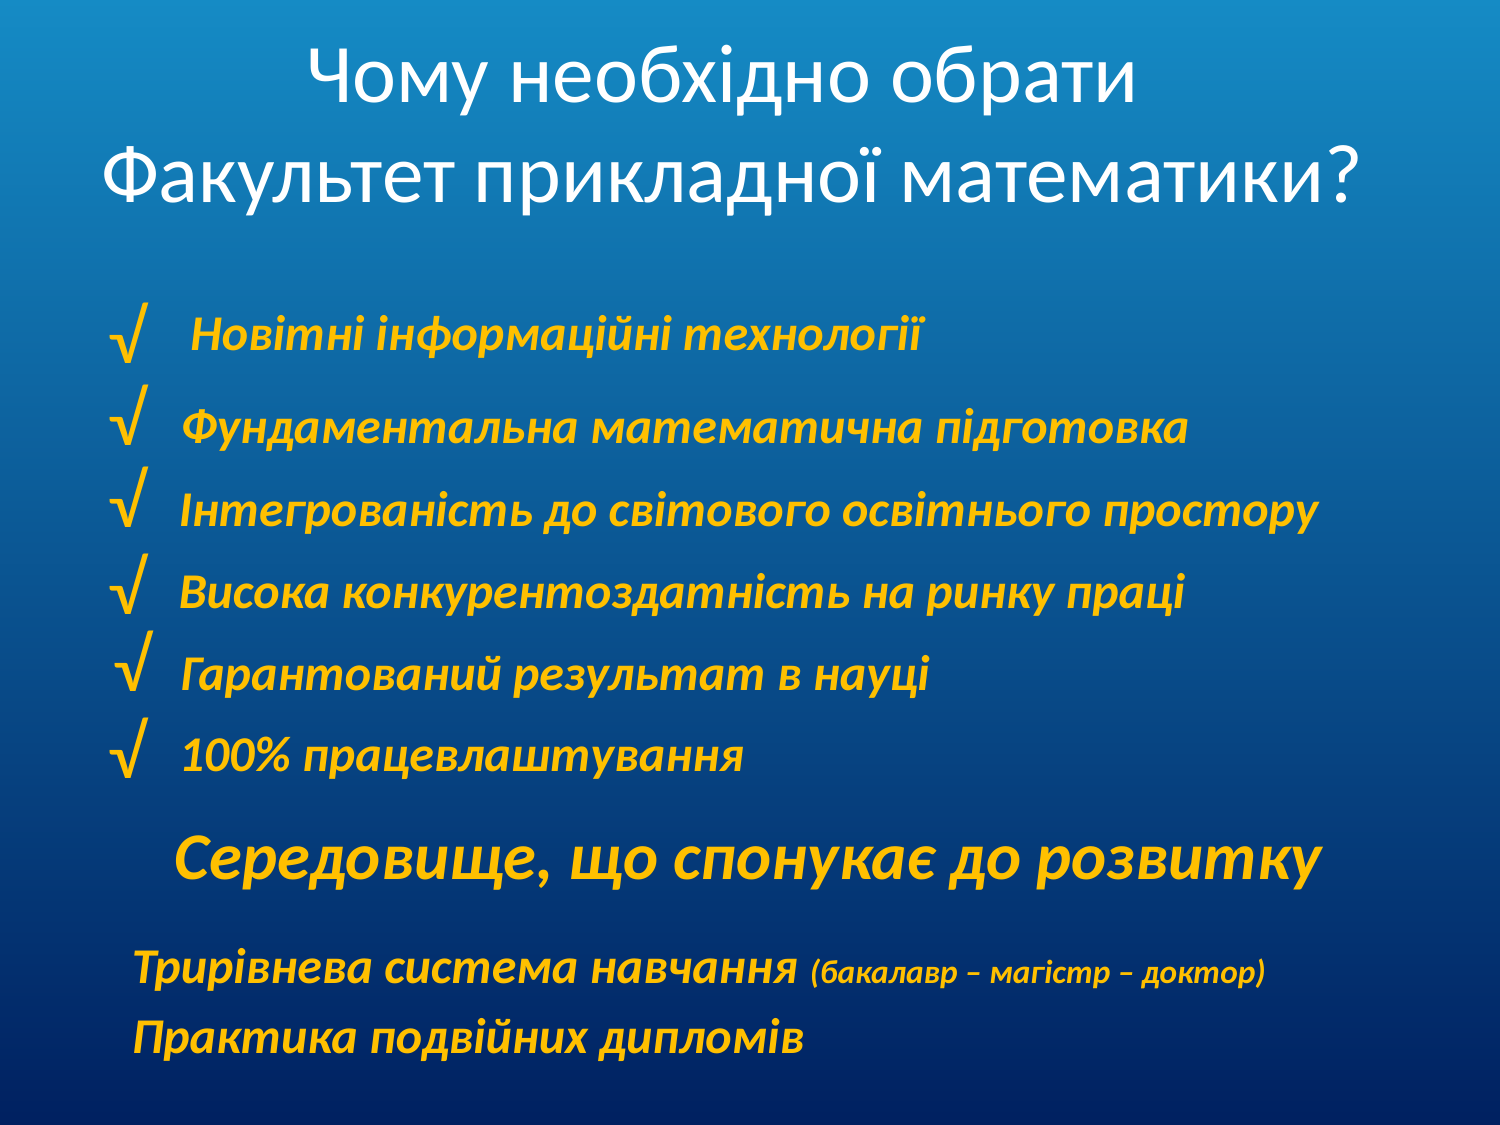

Чому необхідно обрати
Факультет прикладної математики?
 √
Новітні інформаційні технології
 √
Фундаментальна математична підготовка
 √
Інтегрованість до світового освітнього простору
 √
Висока конкурентоздатність на ринку праці
 √
Гарантований результат в науці
 √
100% працевлаштування
Середовище, що спонукає до розвитку
Трирівнева система навчання (бакалавр – магістр – доктор)
Практика подвійних дипломів